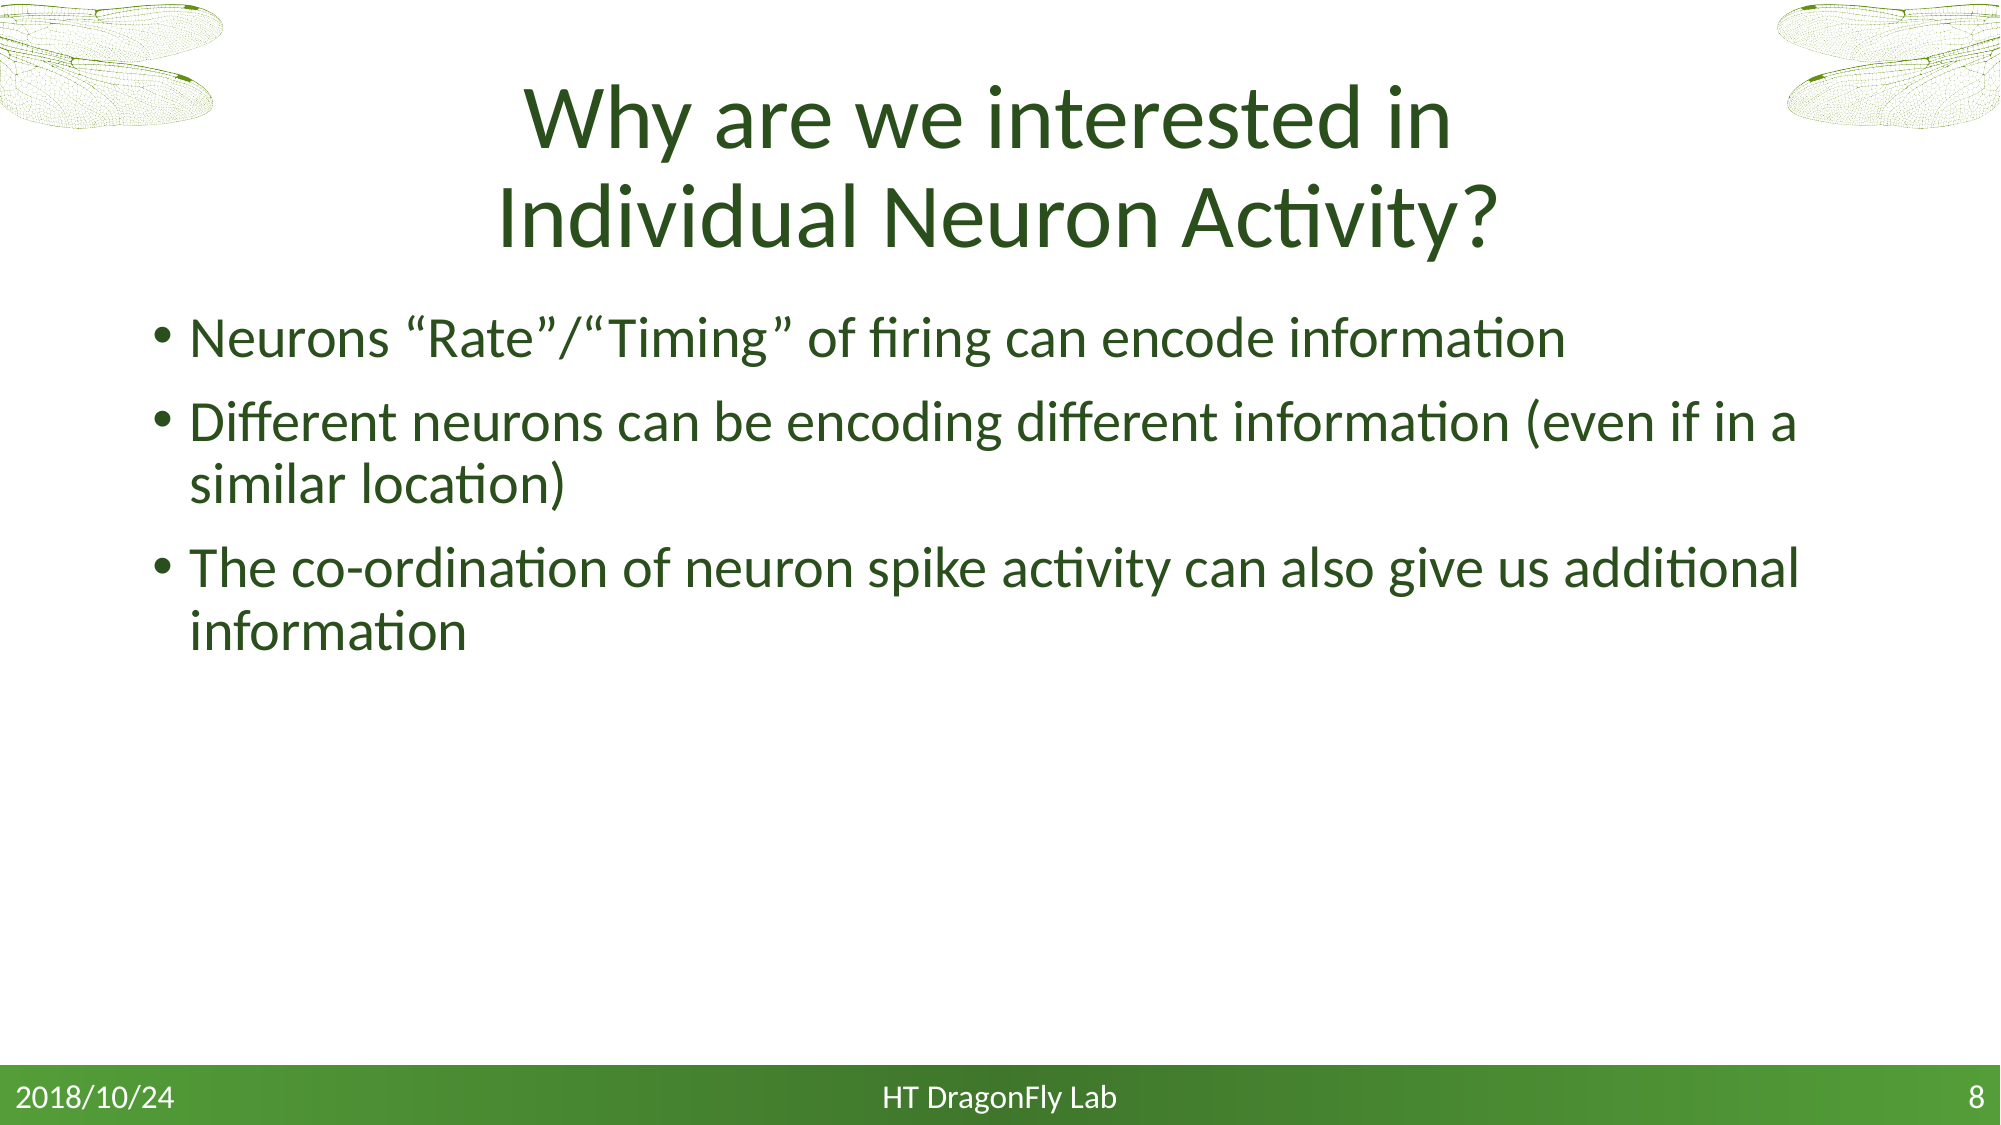

# Why are we interested in Individual Neuron Activity?
Neurons “Rate”/“Timing” of firing can encode information
Different neurons can be encoding different information (even if in a similar location)
The co-ordination of neuron spike activity can also give us additional information
HT DragonFly Lab
2018/10/24
8